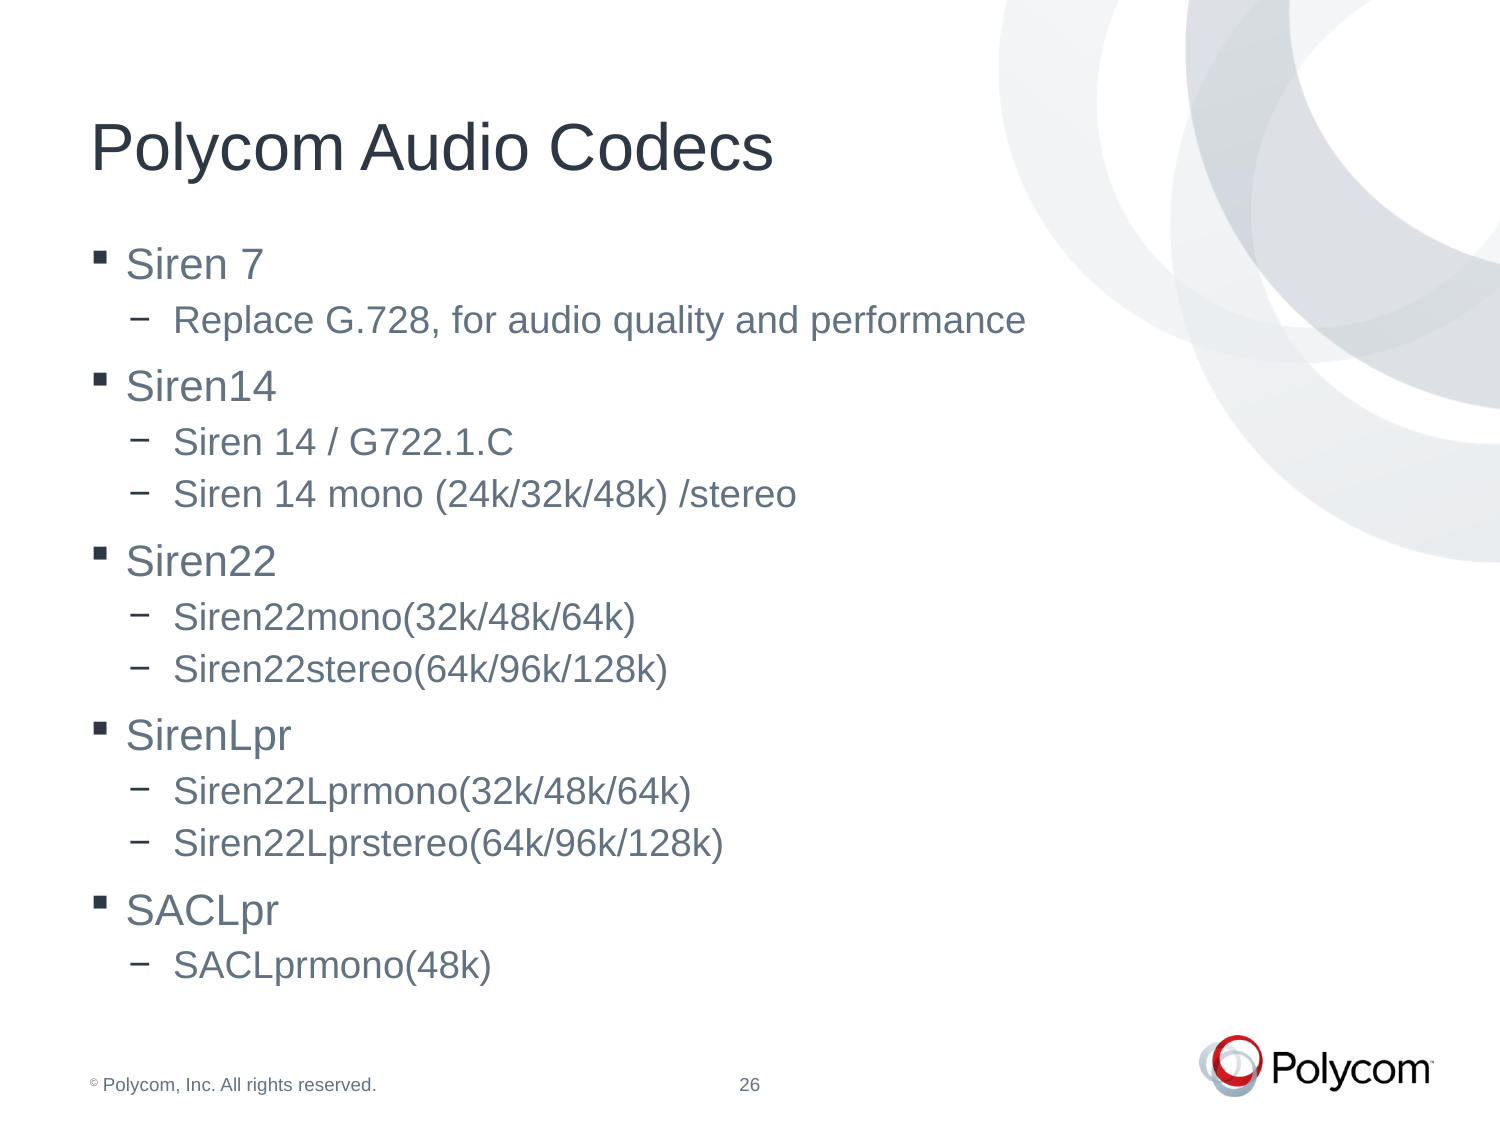

# Polycom Audio Codecs
Siren 7
Replace G.728, for audio quality and performance
Siren14
Siren 14 / G722.1.C
Siren 14 mono (24k/32k/48k) /stereo
Siren22
Siren22mono(32k/48k/64k)
Siren22stereo(64k/96k/128k)
SirenLpr
Siren22Lprmono(32k/48k/64k)
Siren22Lprstereo(64k/96k/128k)
SACLpr
SACLprmono(48k)